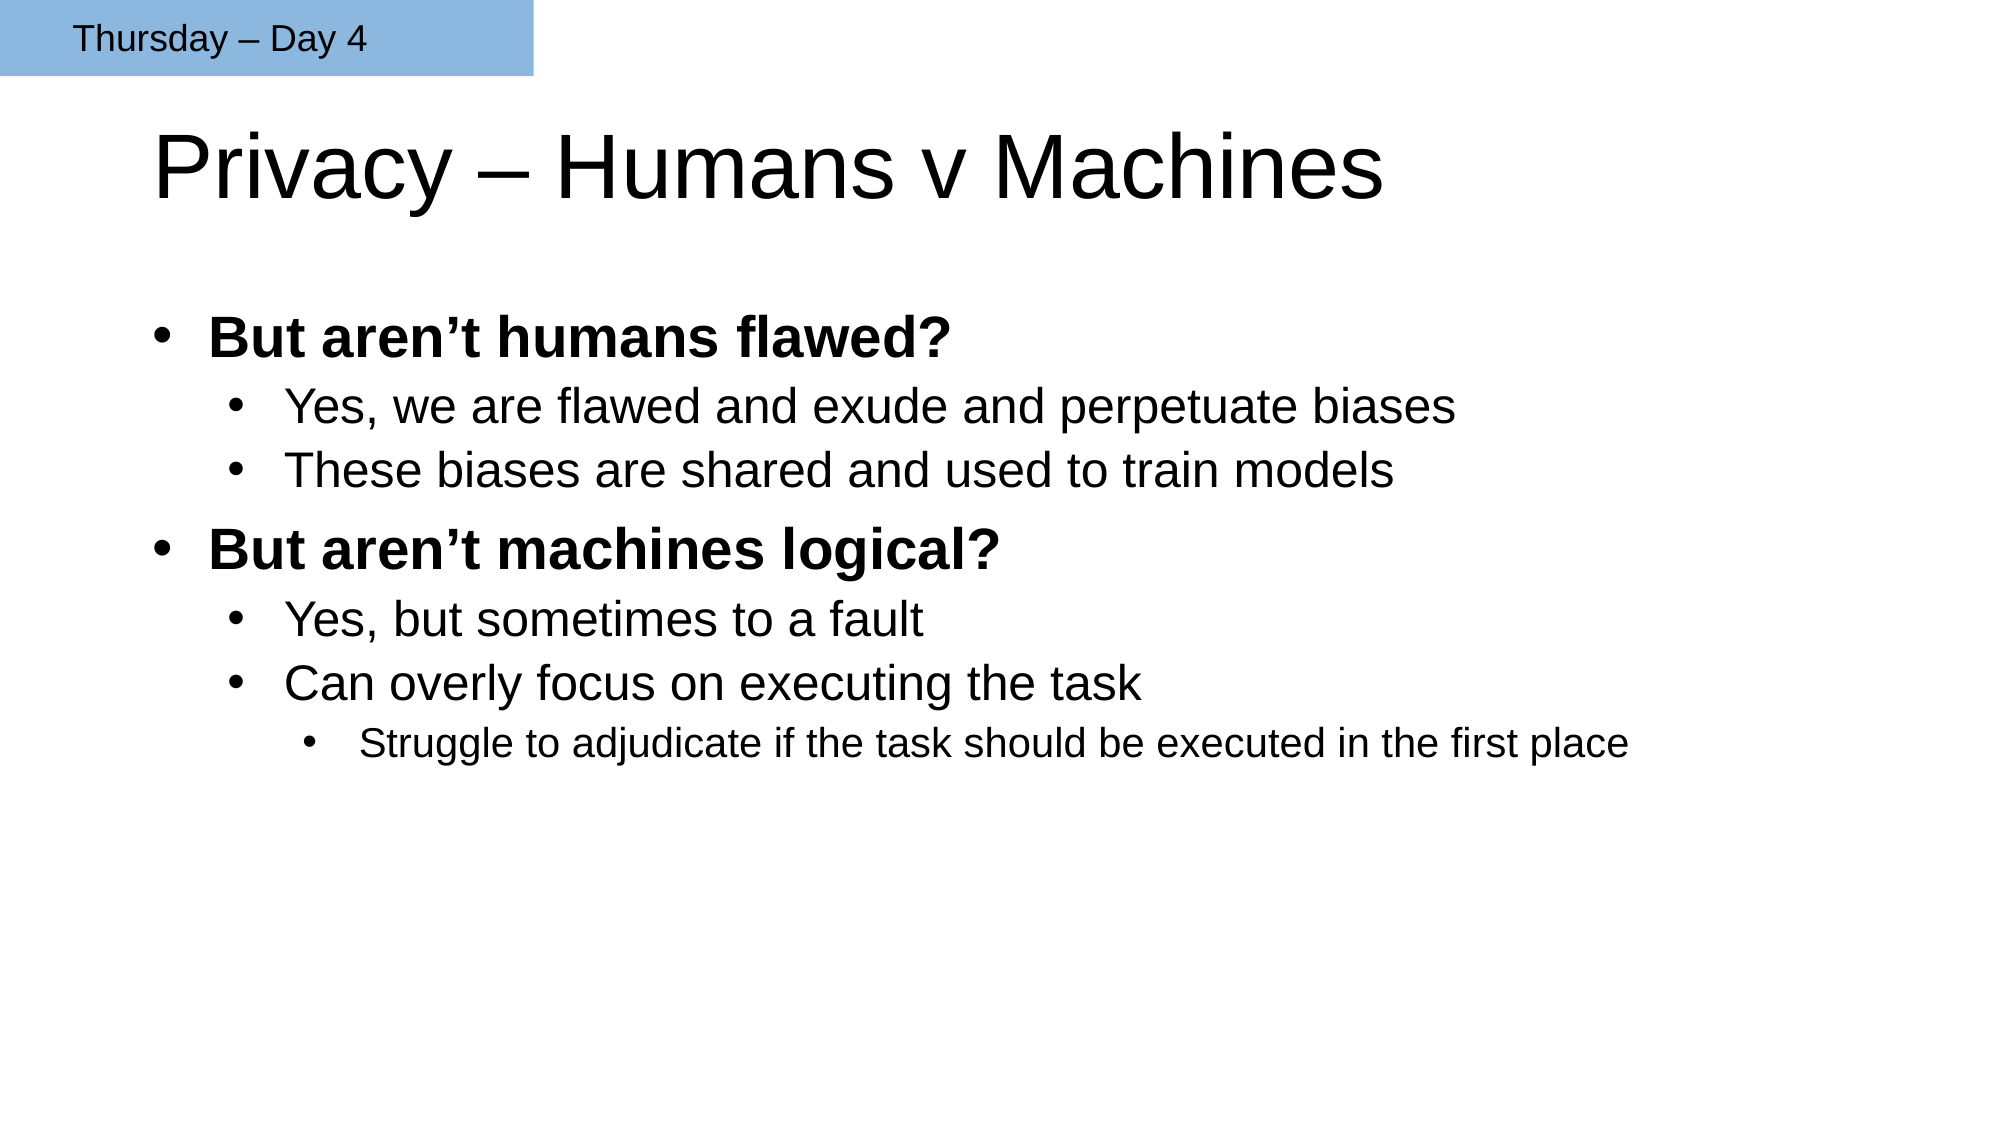

Thursday – Day 4
# Privacy – Humans v Machines
But aren’t humans flawed?
Yes, we are flawed and exude and perpetuate biases
These biases are shared and used to train models
But aren’t machines logical?
Yes, but sometimes to a fault
Can overly focus on executing the task
Struggle to adjudicate if the task should be executed in the first place